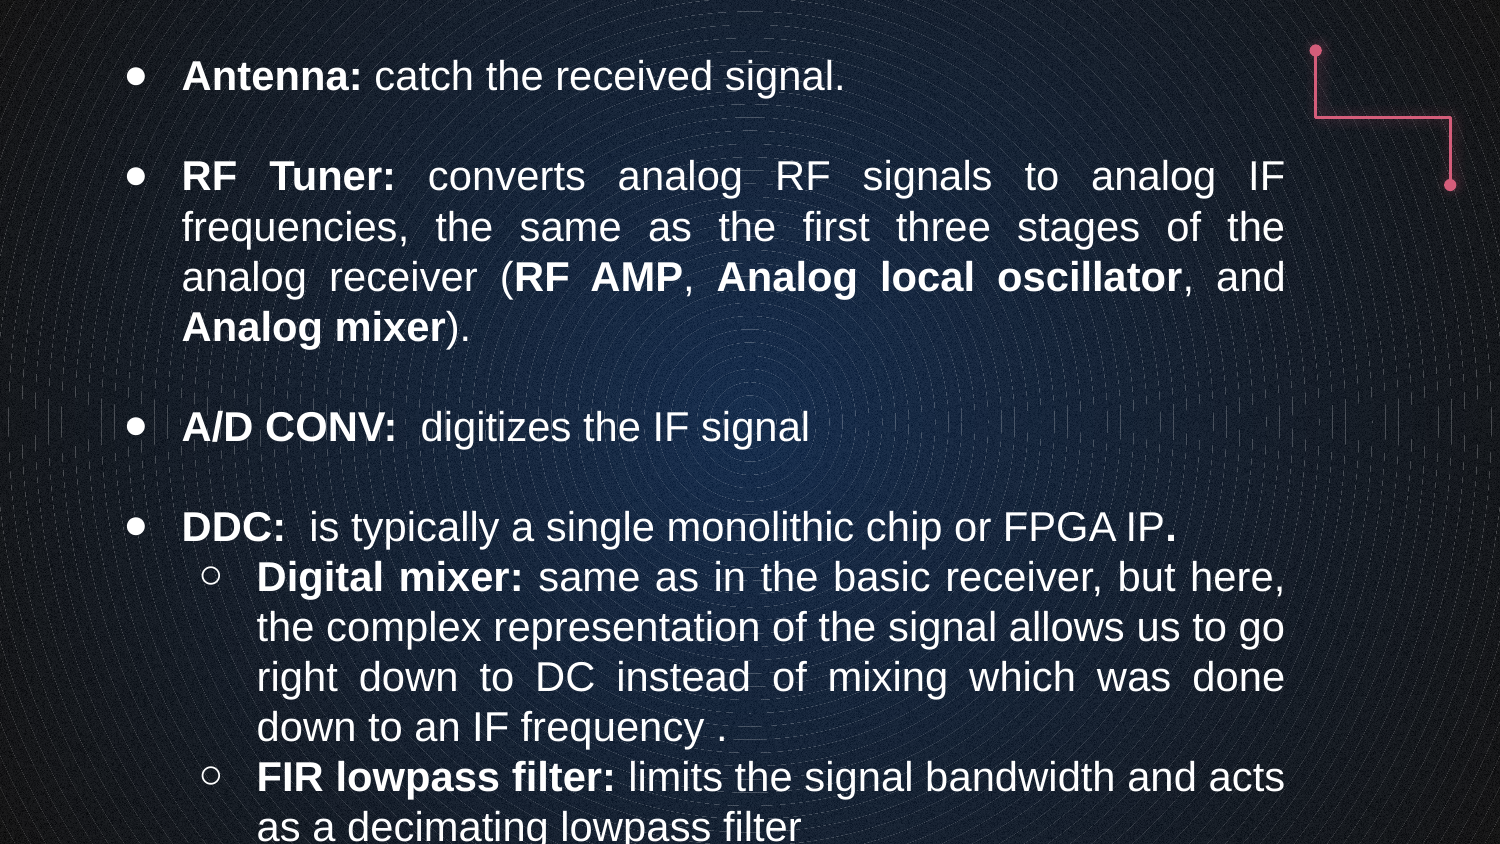

Antenna: catch the received signal.

RF Tuner: converts analog RF signals to analog IF frequencies, the same as the first three stages of the analog receiver (RF AMP, Analog local oscillator, and Analog mixer).

A/D CONV:  digitizes the IF signal

DDC:  is typically a single monolithic chip or FPGA IP.
Digital mixer: same as in the basic receiver, but here, the complex representation of the signal allows us to go right down to DC instead of mixing which was done down to an IF frequency .
FIR lowpass filter: limits the signal bandwidth and acts as a decimating lowpass filter